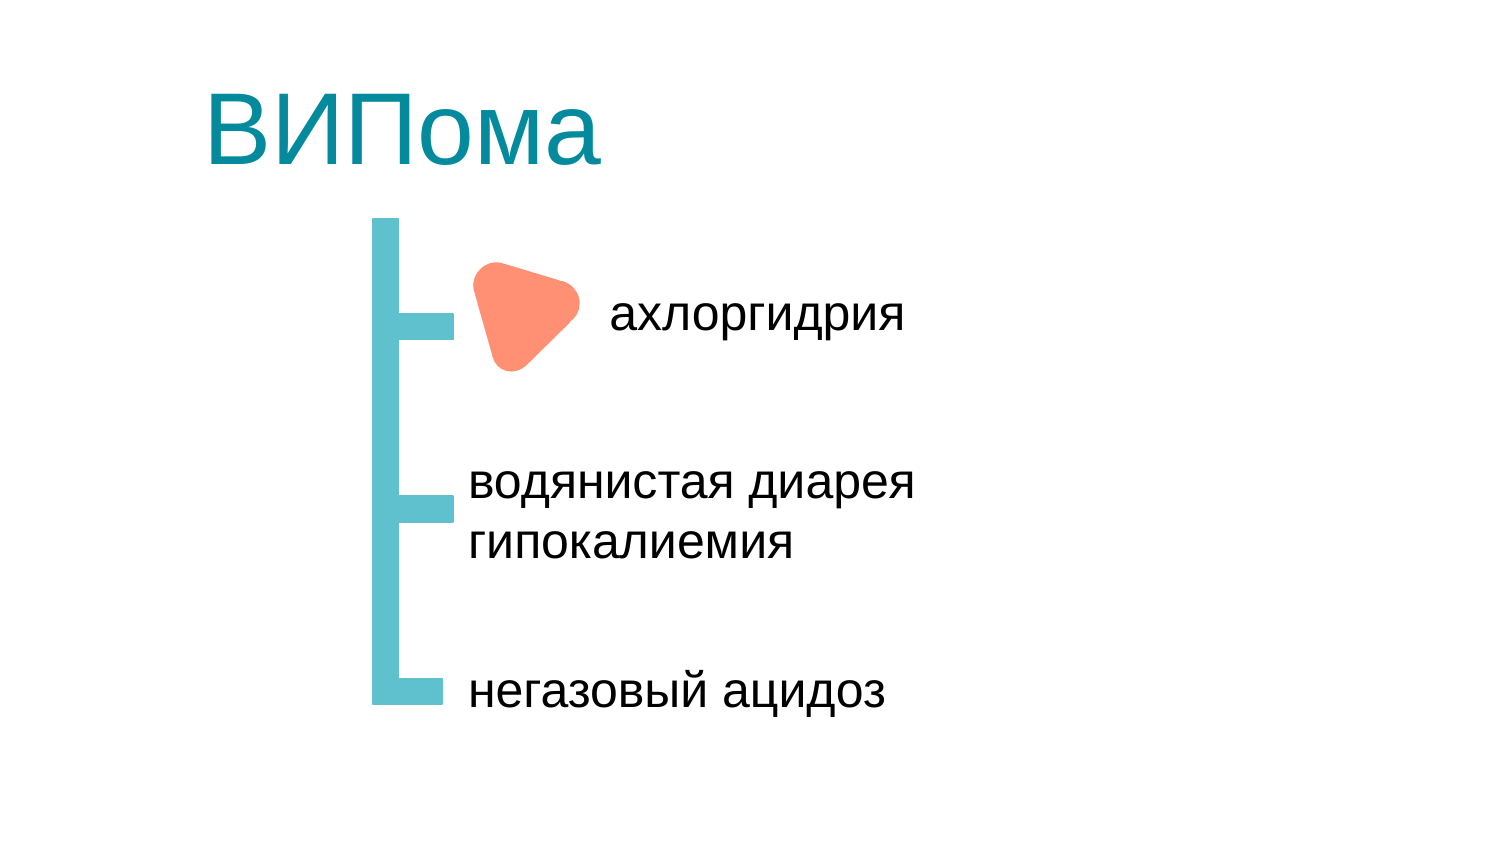

# ВИПома

ахлоргидрия

водянистая диарея
гипокалиемия

негазовый ацидоз